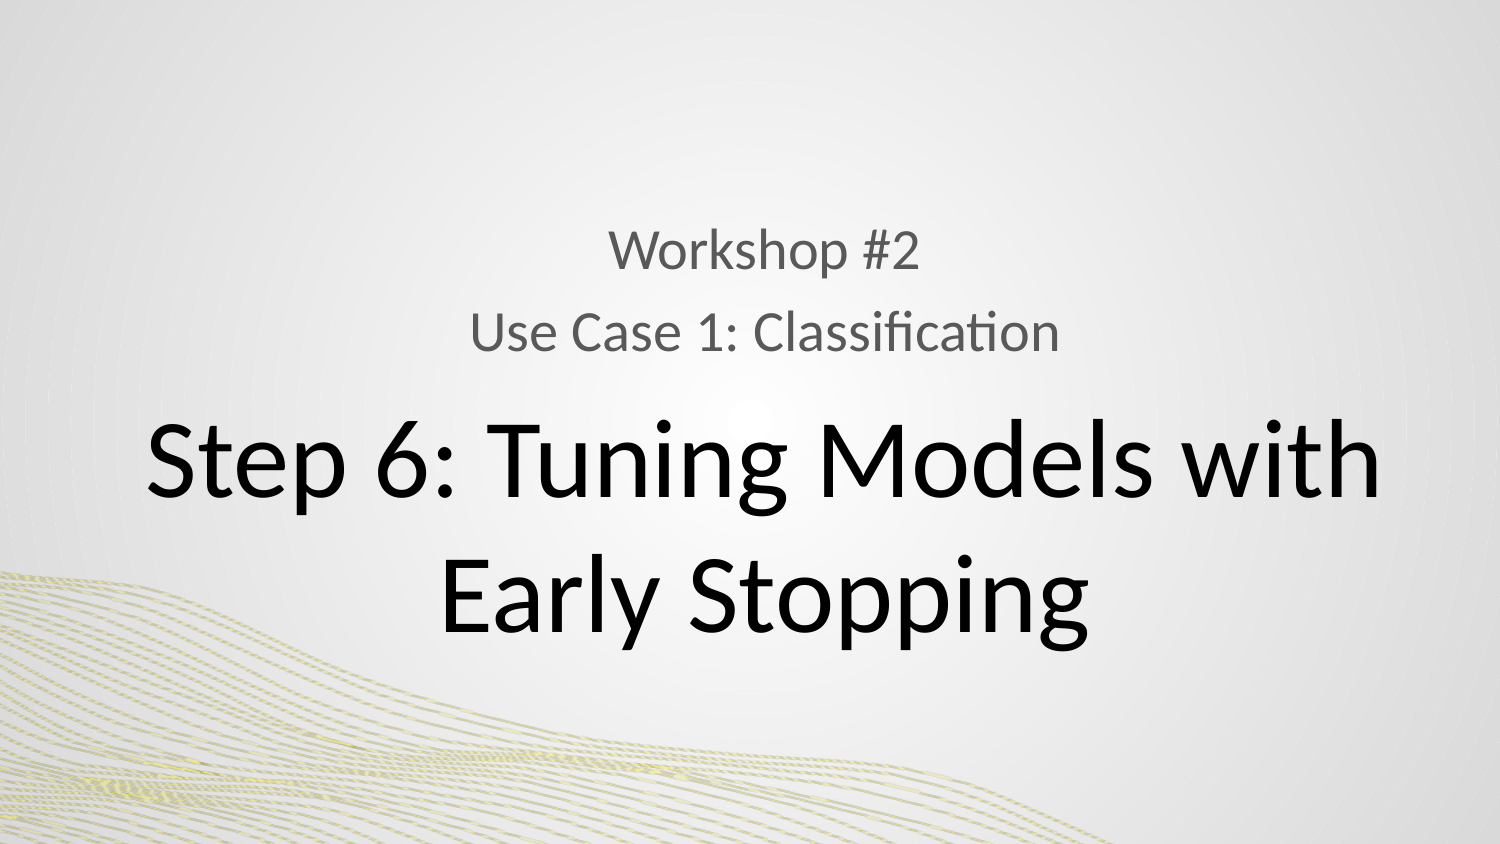

#
Workshop #2
Use Case 1: Classification
Step 6: Tuning Models with Early Stopping